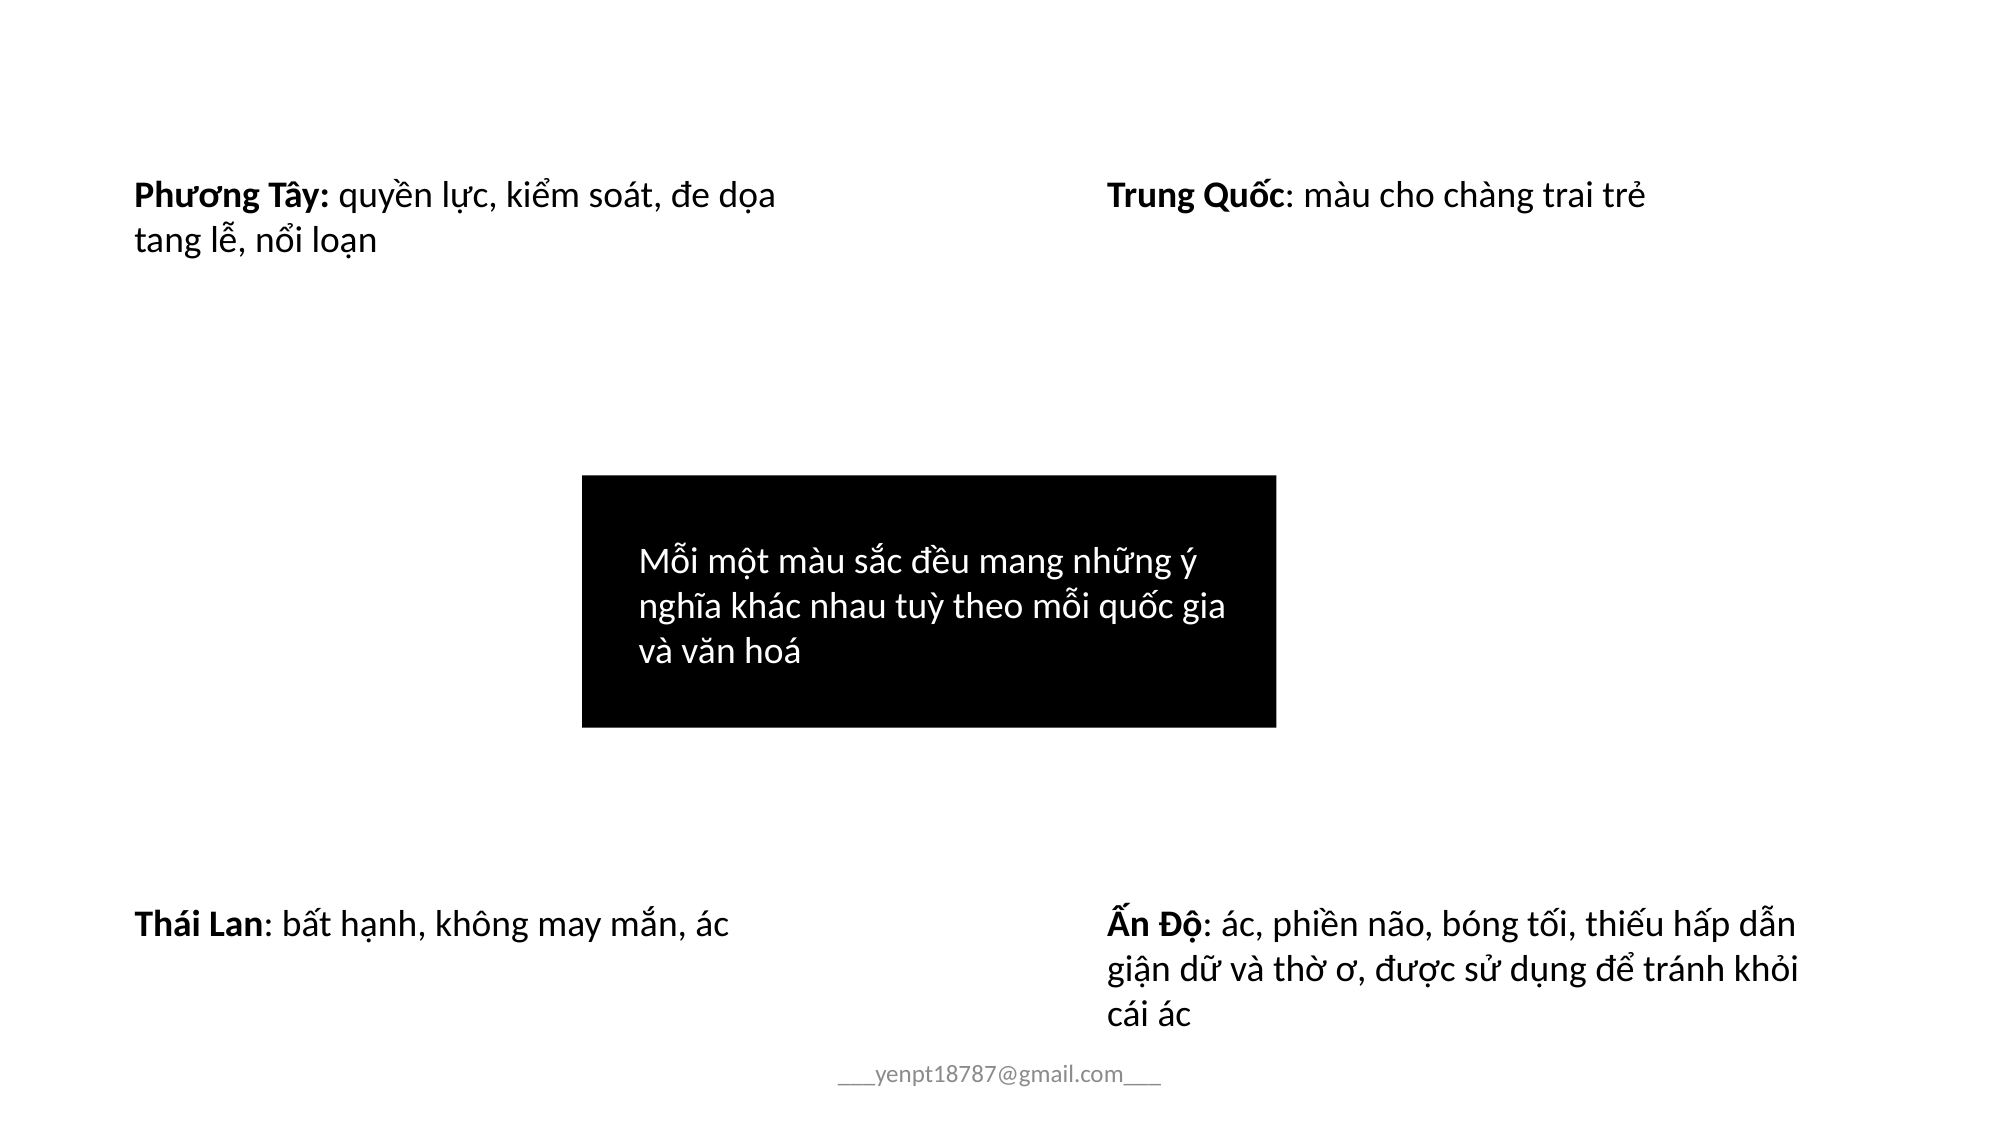

Phương Tây: quyền lực, kiểm soát, đe dọa tang lễ, nổi loạn
Trung Quốc: màu cho chàng trai trẻ

Mỗi một màu sắc đều mang những ý nghĩa khác nhau tuỳ theo mỗi quốc gia và văn hoá
Thái Lan: bất hạnh, không may mắn, ác
Ấn Độ: ác, phiền não, bóng tối, thiếu hấp dẫn giận dữ và thờ ơ, được sử dụng để tránh khỏi cái ác
___yenpt18787@gmail.com___